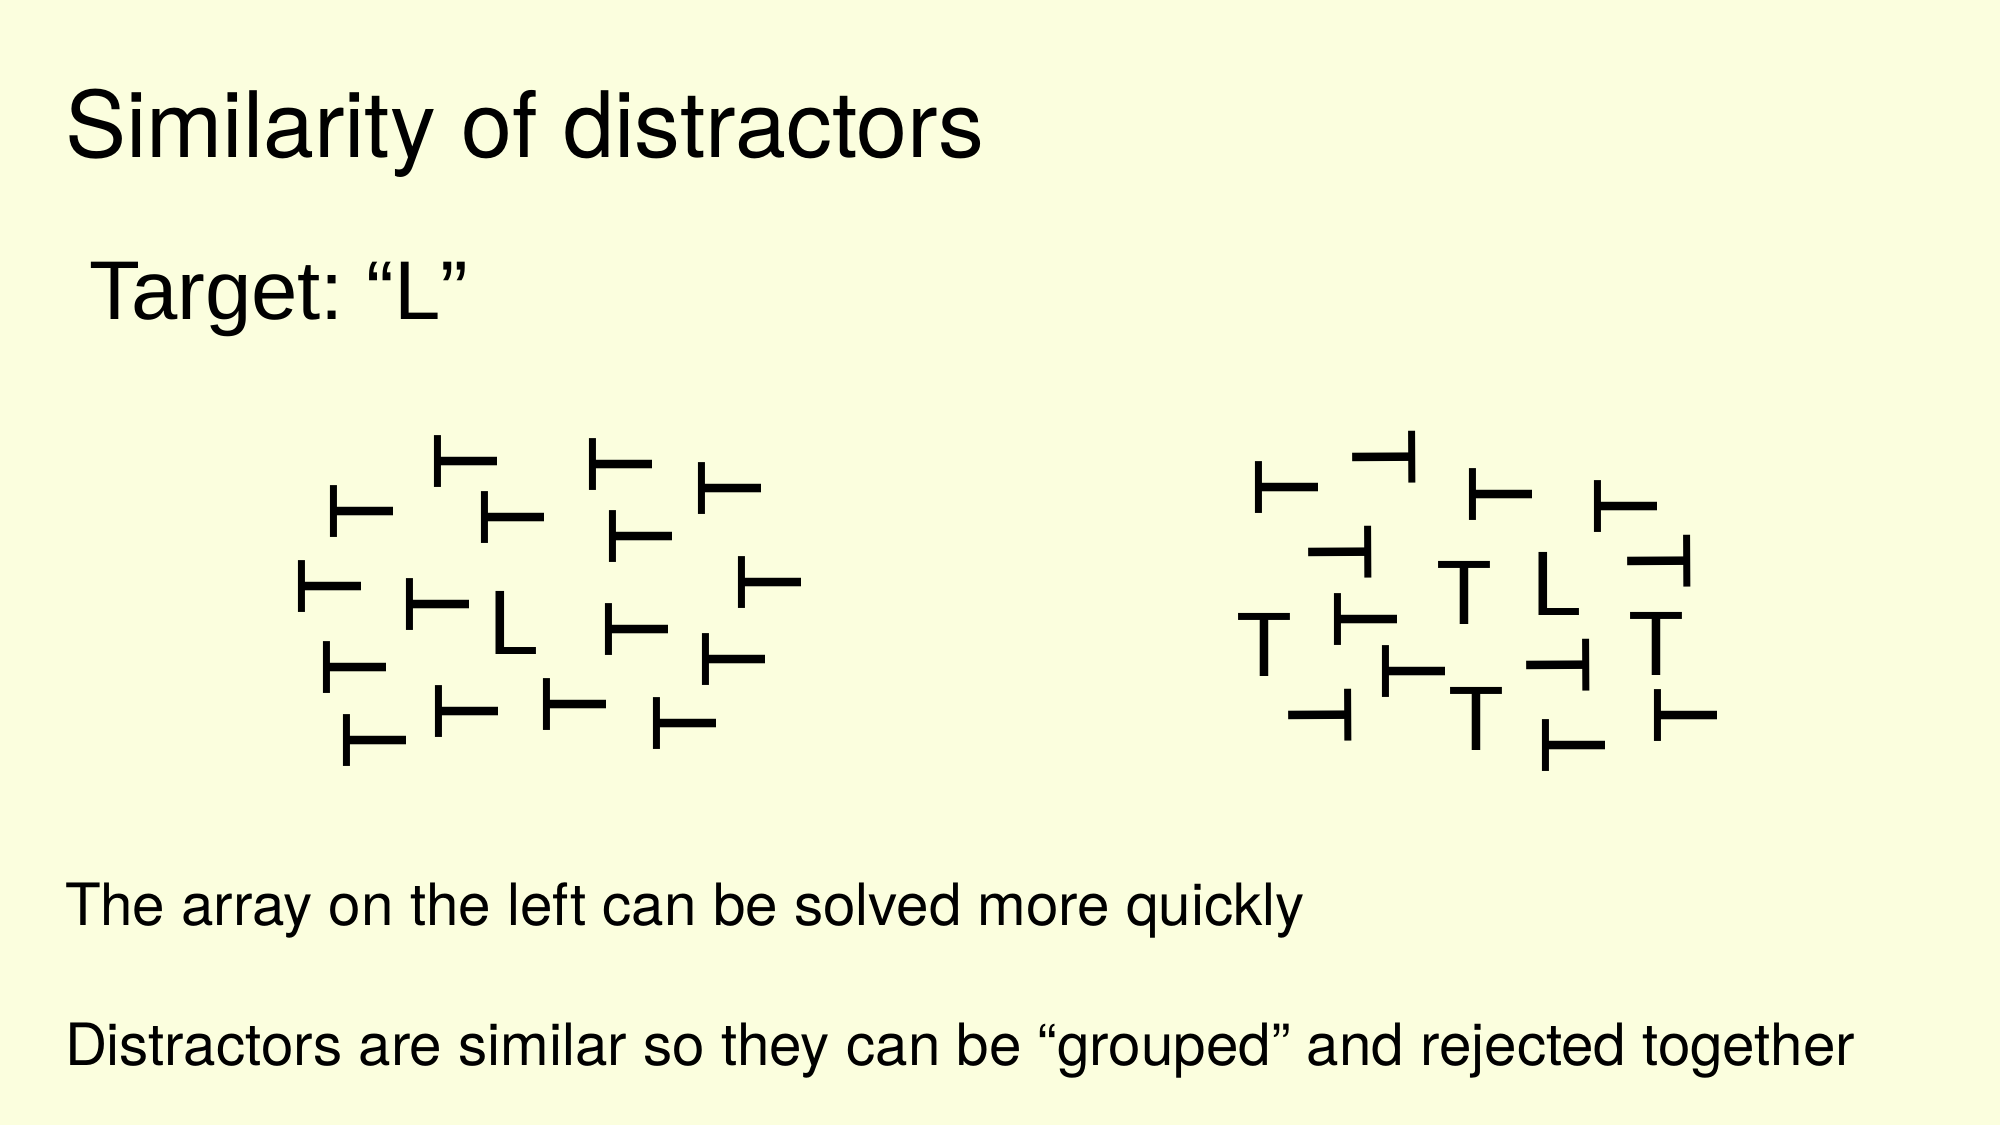

Similarity of distractors
Target: “L”
T
T
T
T
T
L
T
T
T
T
T
T
T
T
T
L
T
T
T
T
T
T
T
T
T
T
T
T
T
T
T
T
T
T
The array on the left can be solved more quickly

Distractors are similar so they can be “grouped” and rejected together